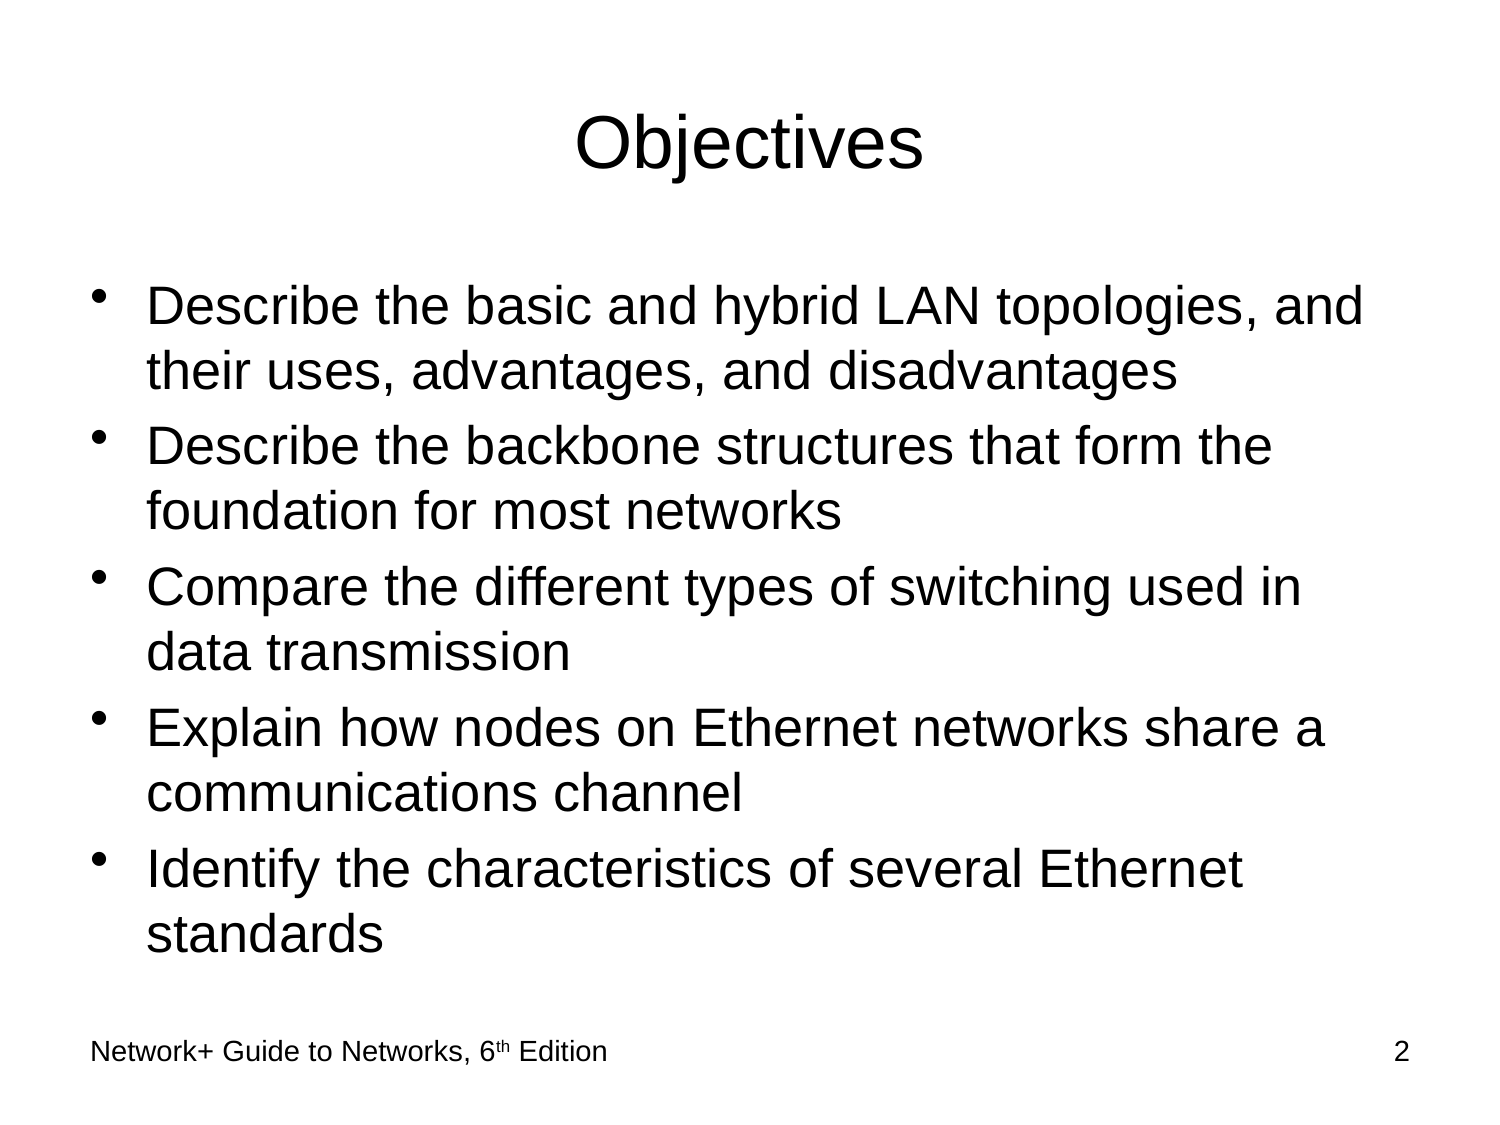

# Objectives
Describe the basic and hybrid LAN topologies, and their uses, advantages, and disadvantages
Describe the backbone structures that form the foundation for most networks
Compare the different types of switching used in data transmission
Explain how nodes on Ethernet networks share a communications channel
Identify the characteristics of several Ethernet standards
Network+ Guide to Networks, 6th Edition
2